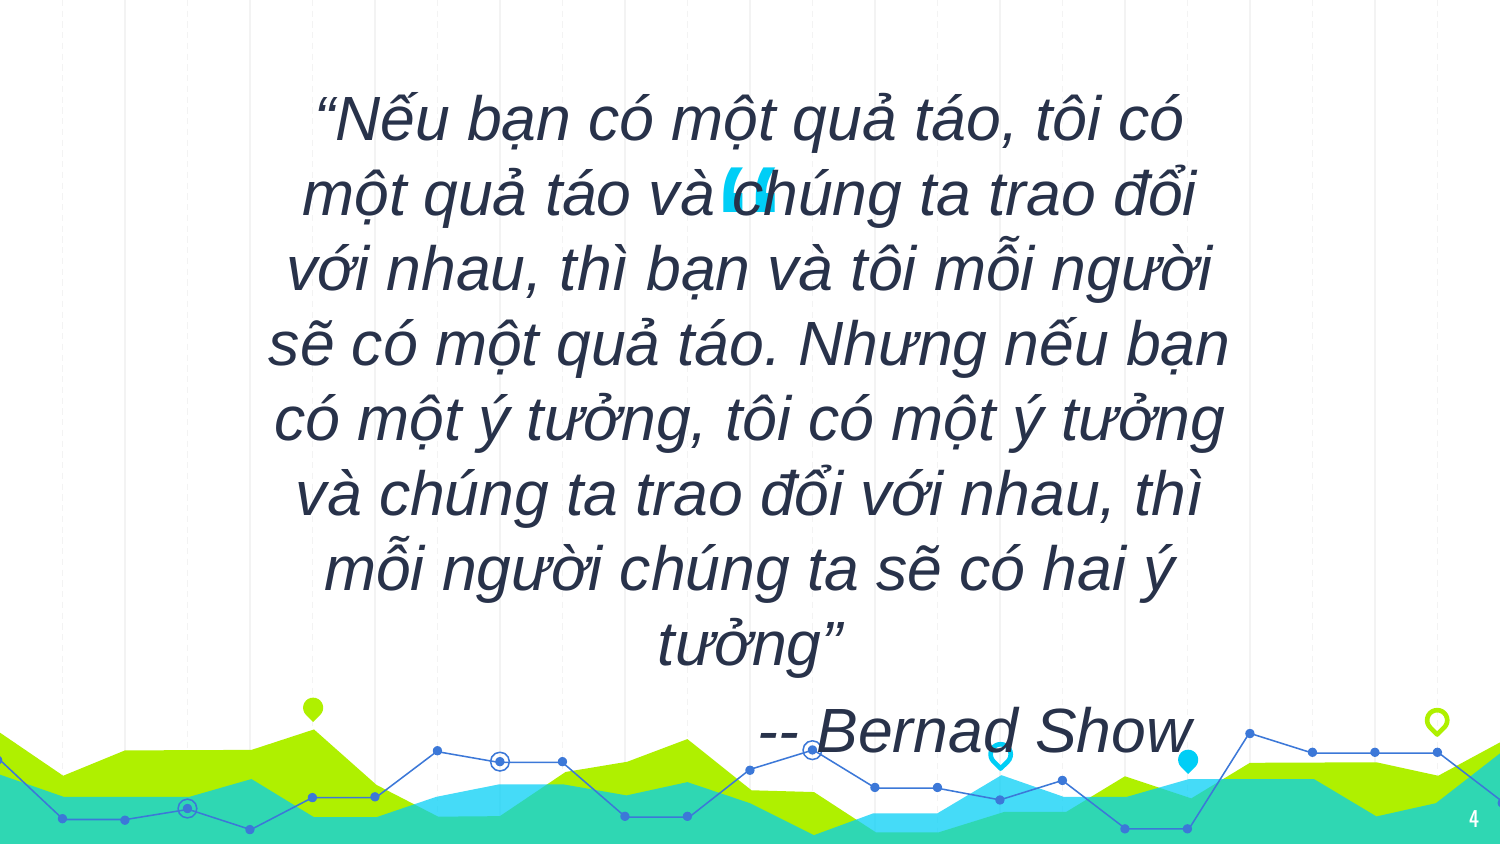

“Nếu bạn có một quả táo, tôi có một quả táo và chúng ta trao đổi với nhau, thì bạn và tôi mỗi người sẽ có một quả táo. Nhưng nếu bạn có một ý tưởng, tôi có một ý tưởng và chúng ta trao đổi với nhau, thì mỗi người chúng ta sẽ có hai ý tưởng”
			-- Bernad Show
4